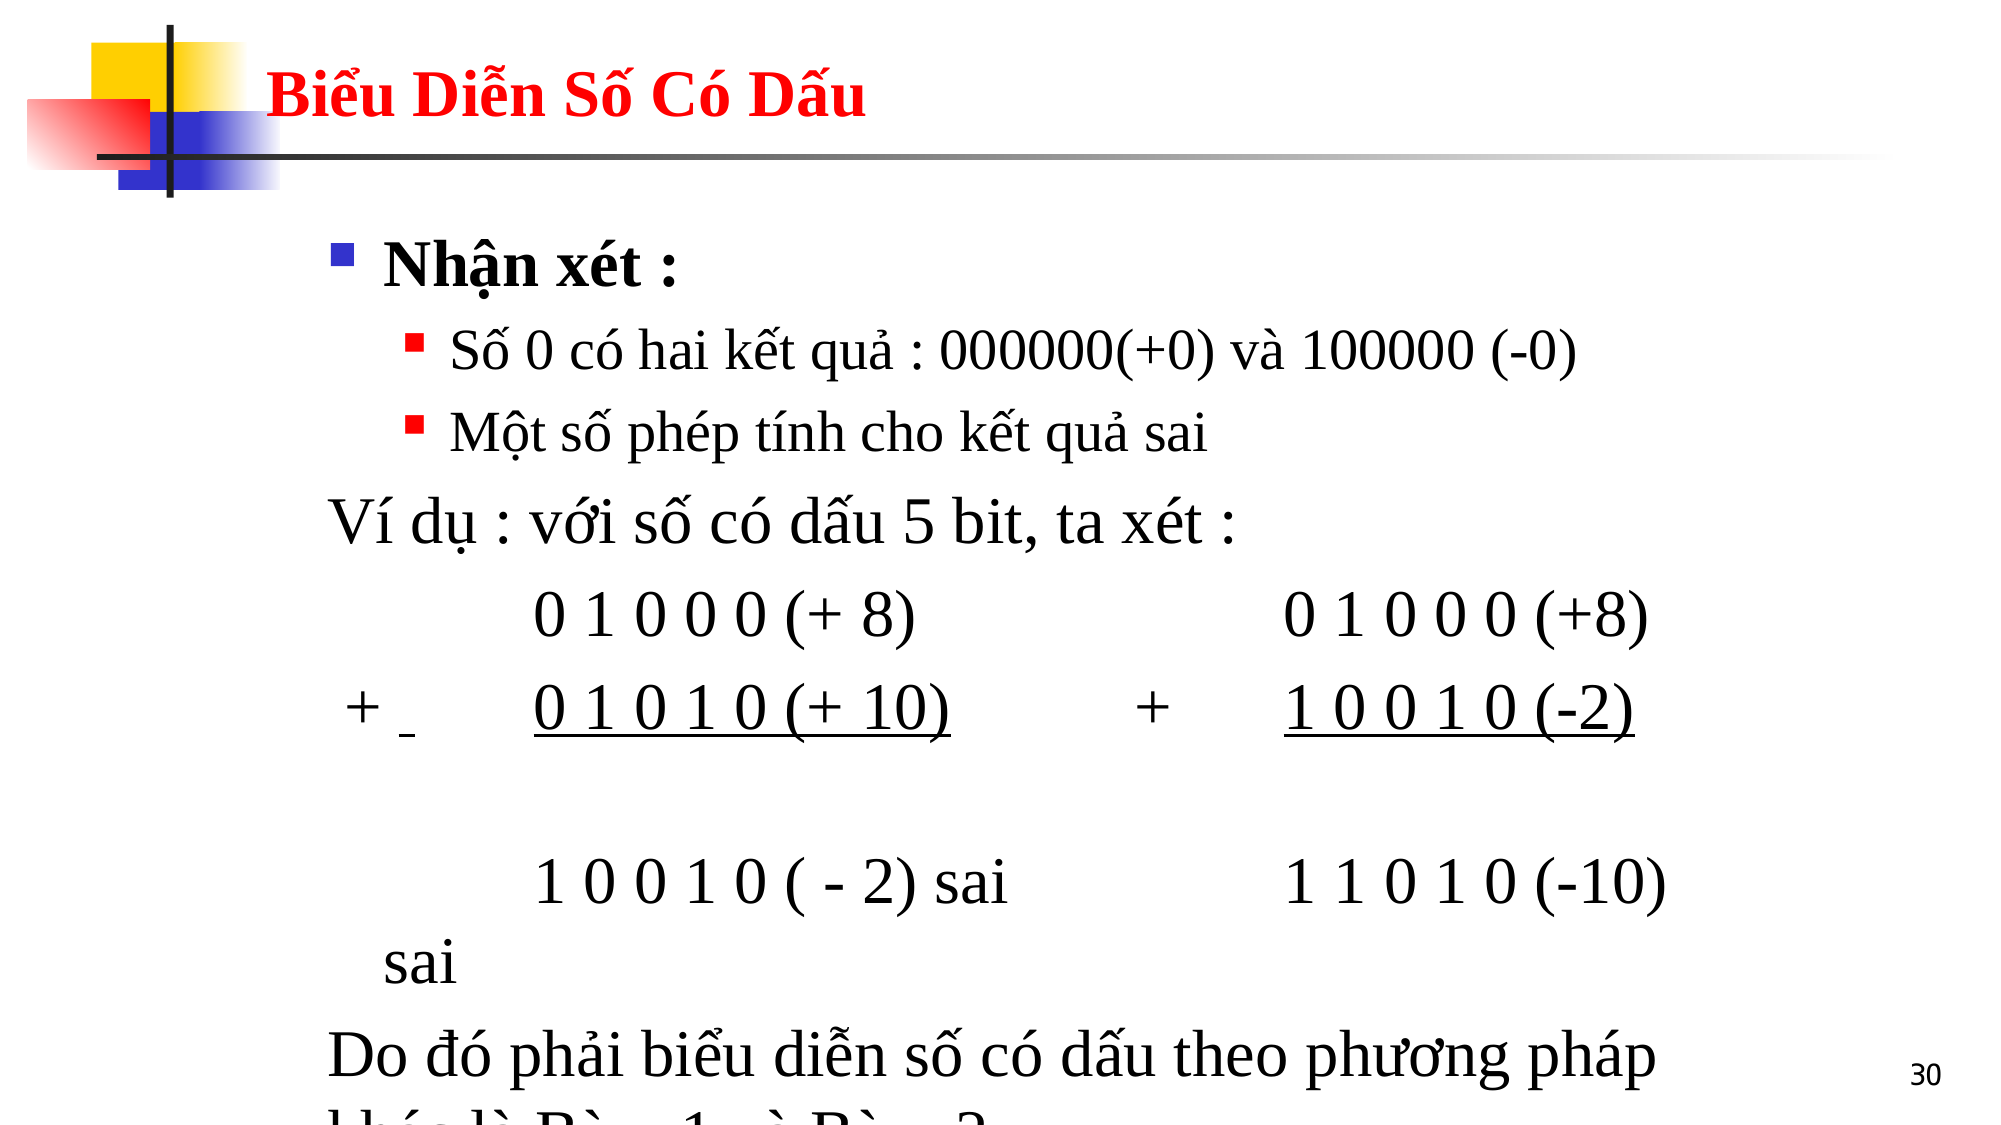

# Biểu Diễn Số Có Dấu
Nhận xét :
Số 0 có hai kết quả : 000000(+0) và 100000 (-0)
Một số phép tính cho kết quả sai
Ví dụ : với số có dấu 5 bit, ta xét :
		0 1 0 0 0 (+ 8)			0 1 0 0 0 (+8)
 +  	0 1 0 1 0 (+ 10)	         +	1 0 0 1 0 (-2)
		1 0 0 1 0 ( - 2) sai 		1 1 0 1 0 (-10) sai
Do đó phải biểu diễn số có dấu theo phương pháp khác là Bù – 1 và Bù – 2.
30